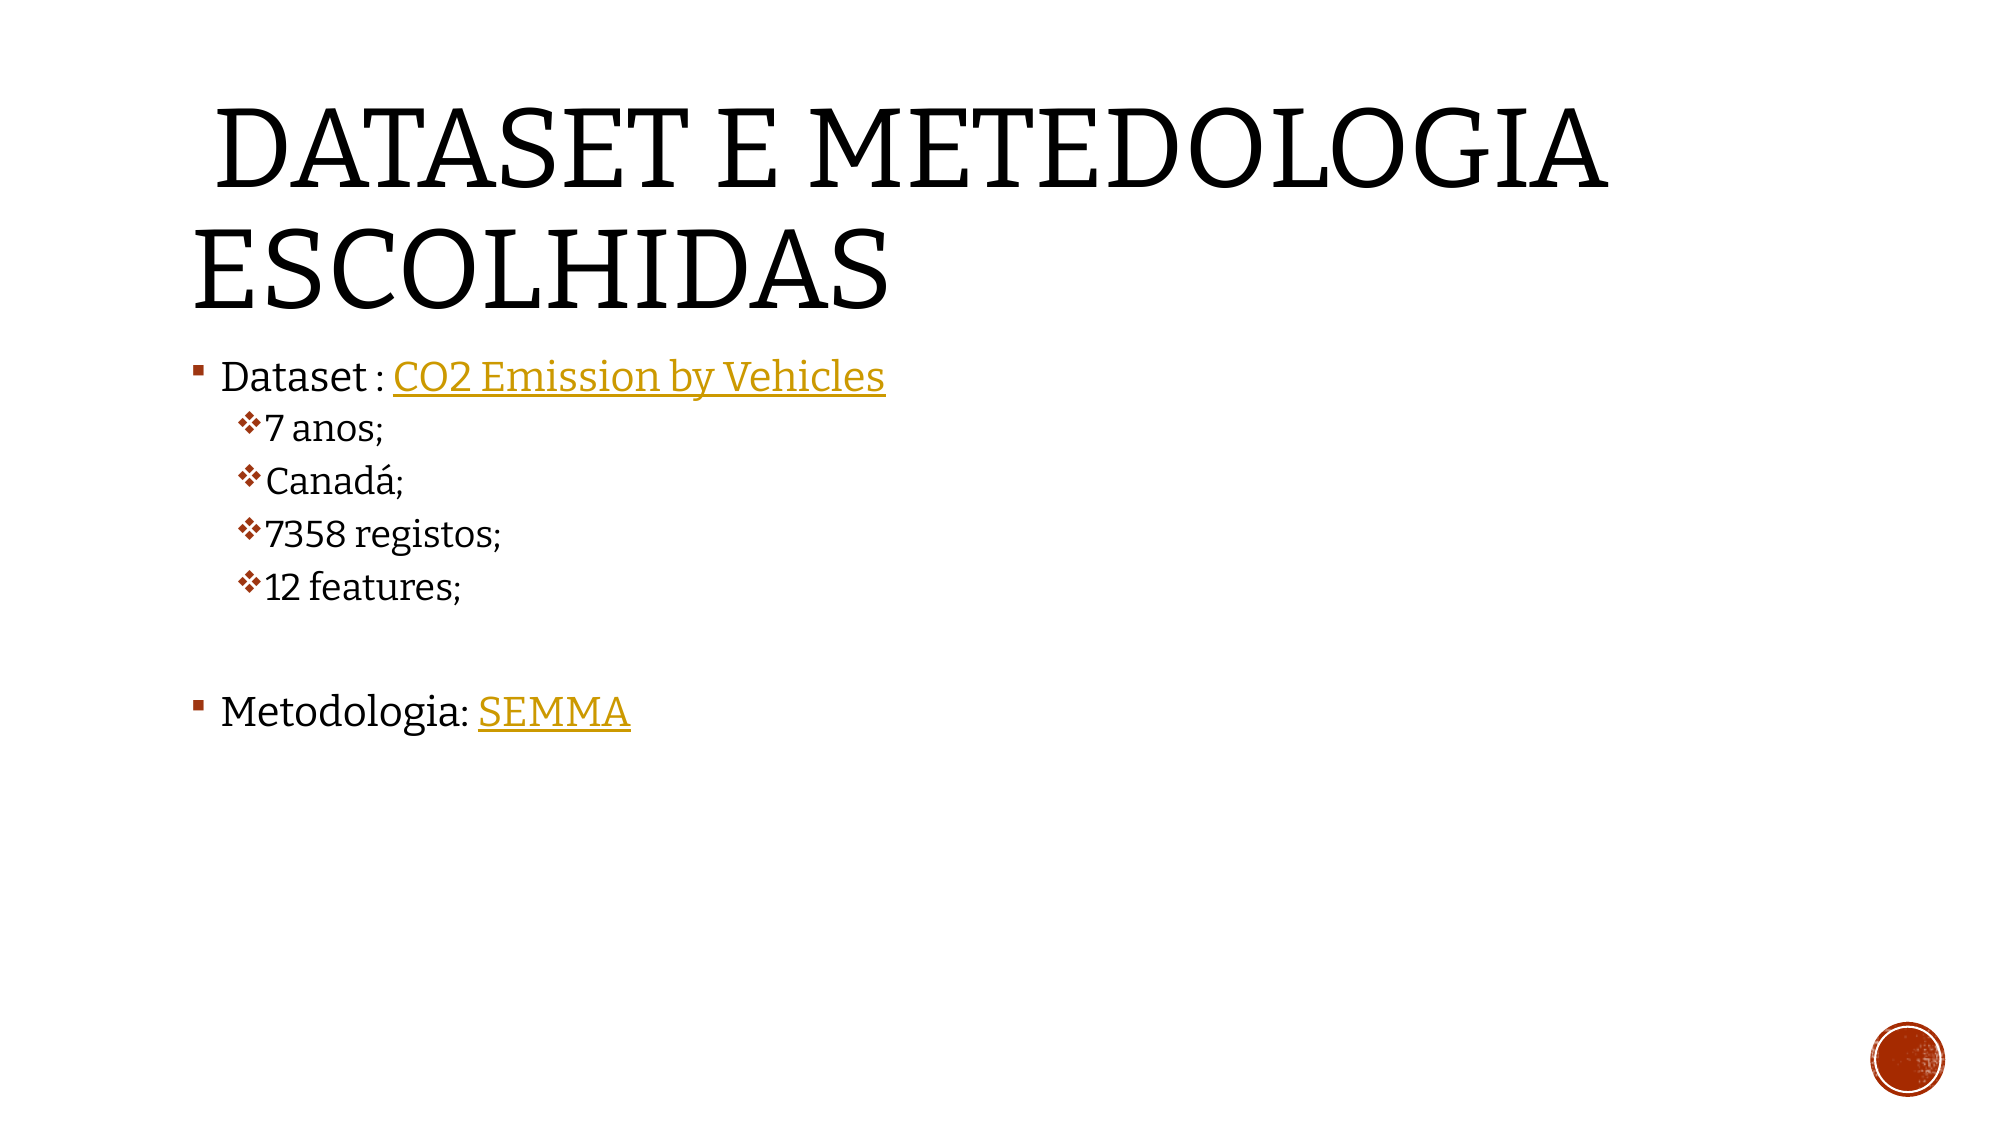

# Dataset e metedologia escolhidas
Dataset : CO2 Emission by Vehicles
7 anos;
Canadá;
7358 registos;
12 features;

Metodologia: SEMMA